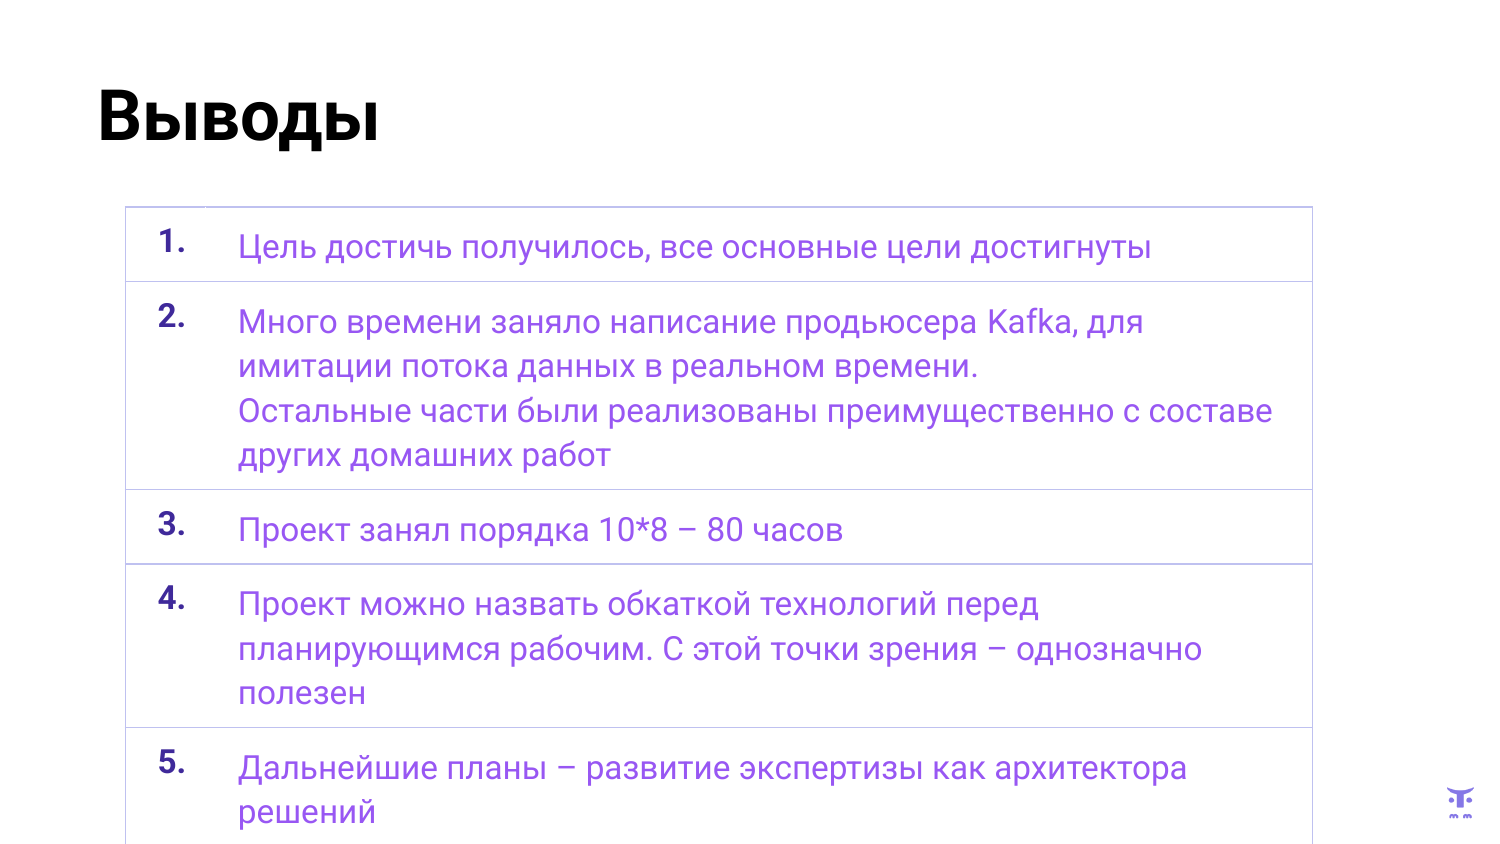

# Выводы

| 1. | Цель достичь получилось, все основные цели достигнуты |
| --- | --- |
| 2. | Много времени заняло написание продьюсера Kafka, для имитации потока данных в реальном времени. Остальные части были реализованы преимущественно с составе других домашних работ |
| 3. | Проект занял порядка 10\*8 – 80 часов |
| 4. | Проект можно назвать обкаткой технологий перед планирующимся рабочим. С этой точки зрения – однозначно полезен |
| 5. | Дальнейшие планы – развитие экспертизы как архитектора решений |
|  |  |